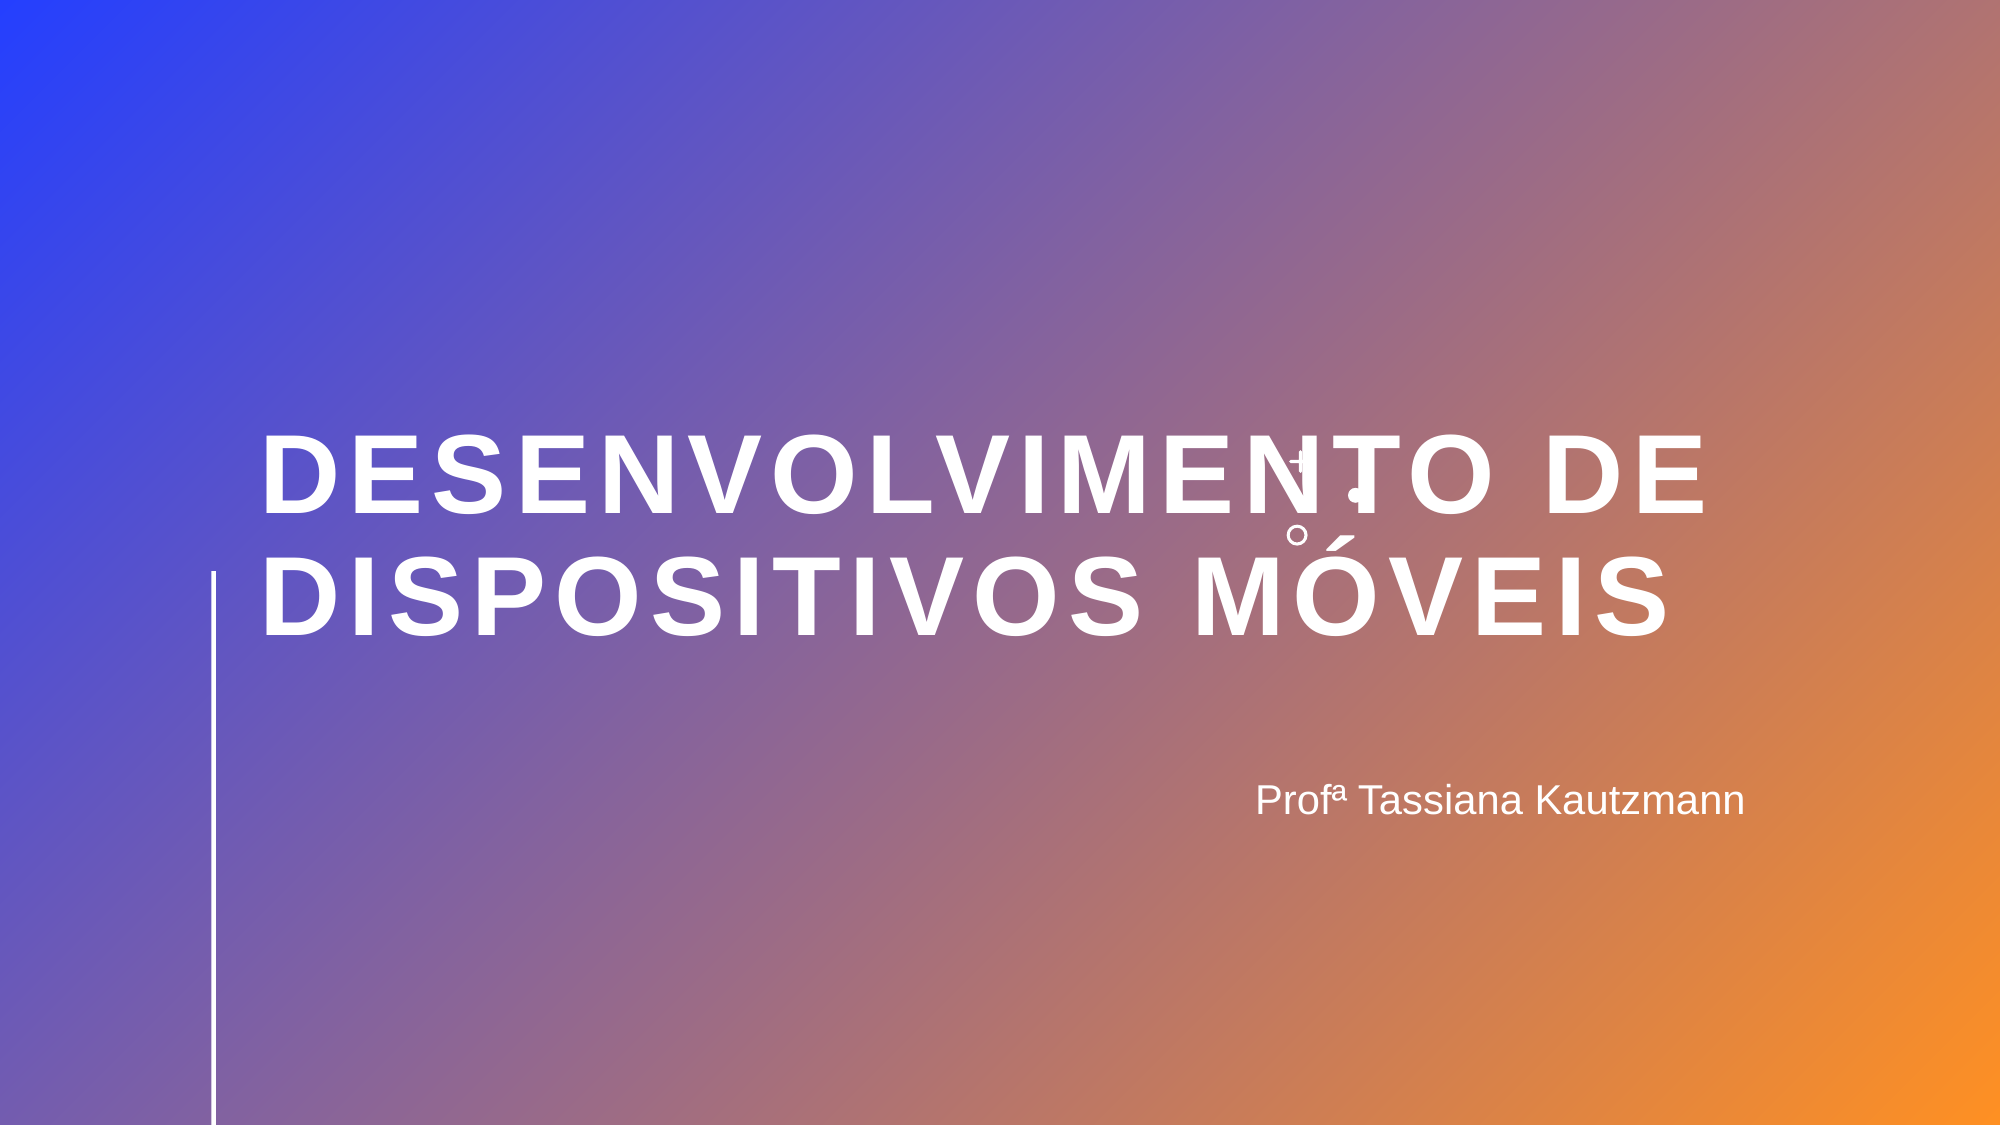

# DESENVOLVIMENTO de DISPOSITIVOS MÓVEIS
Profª Tassiana Kautzmann